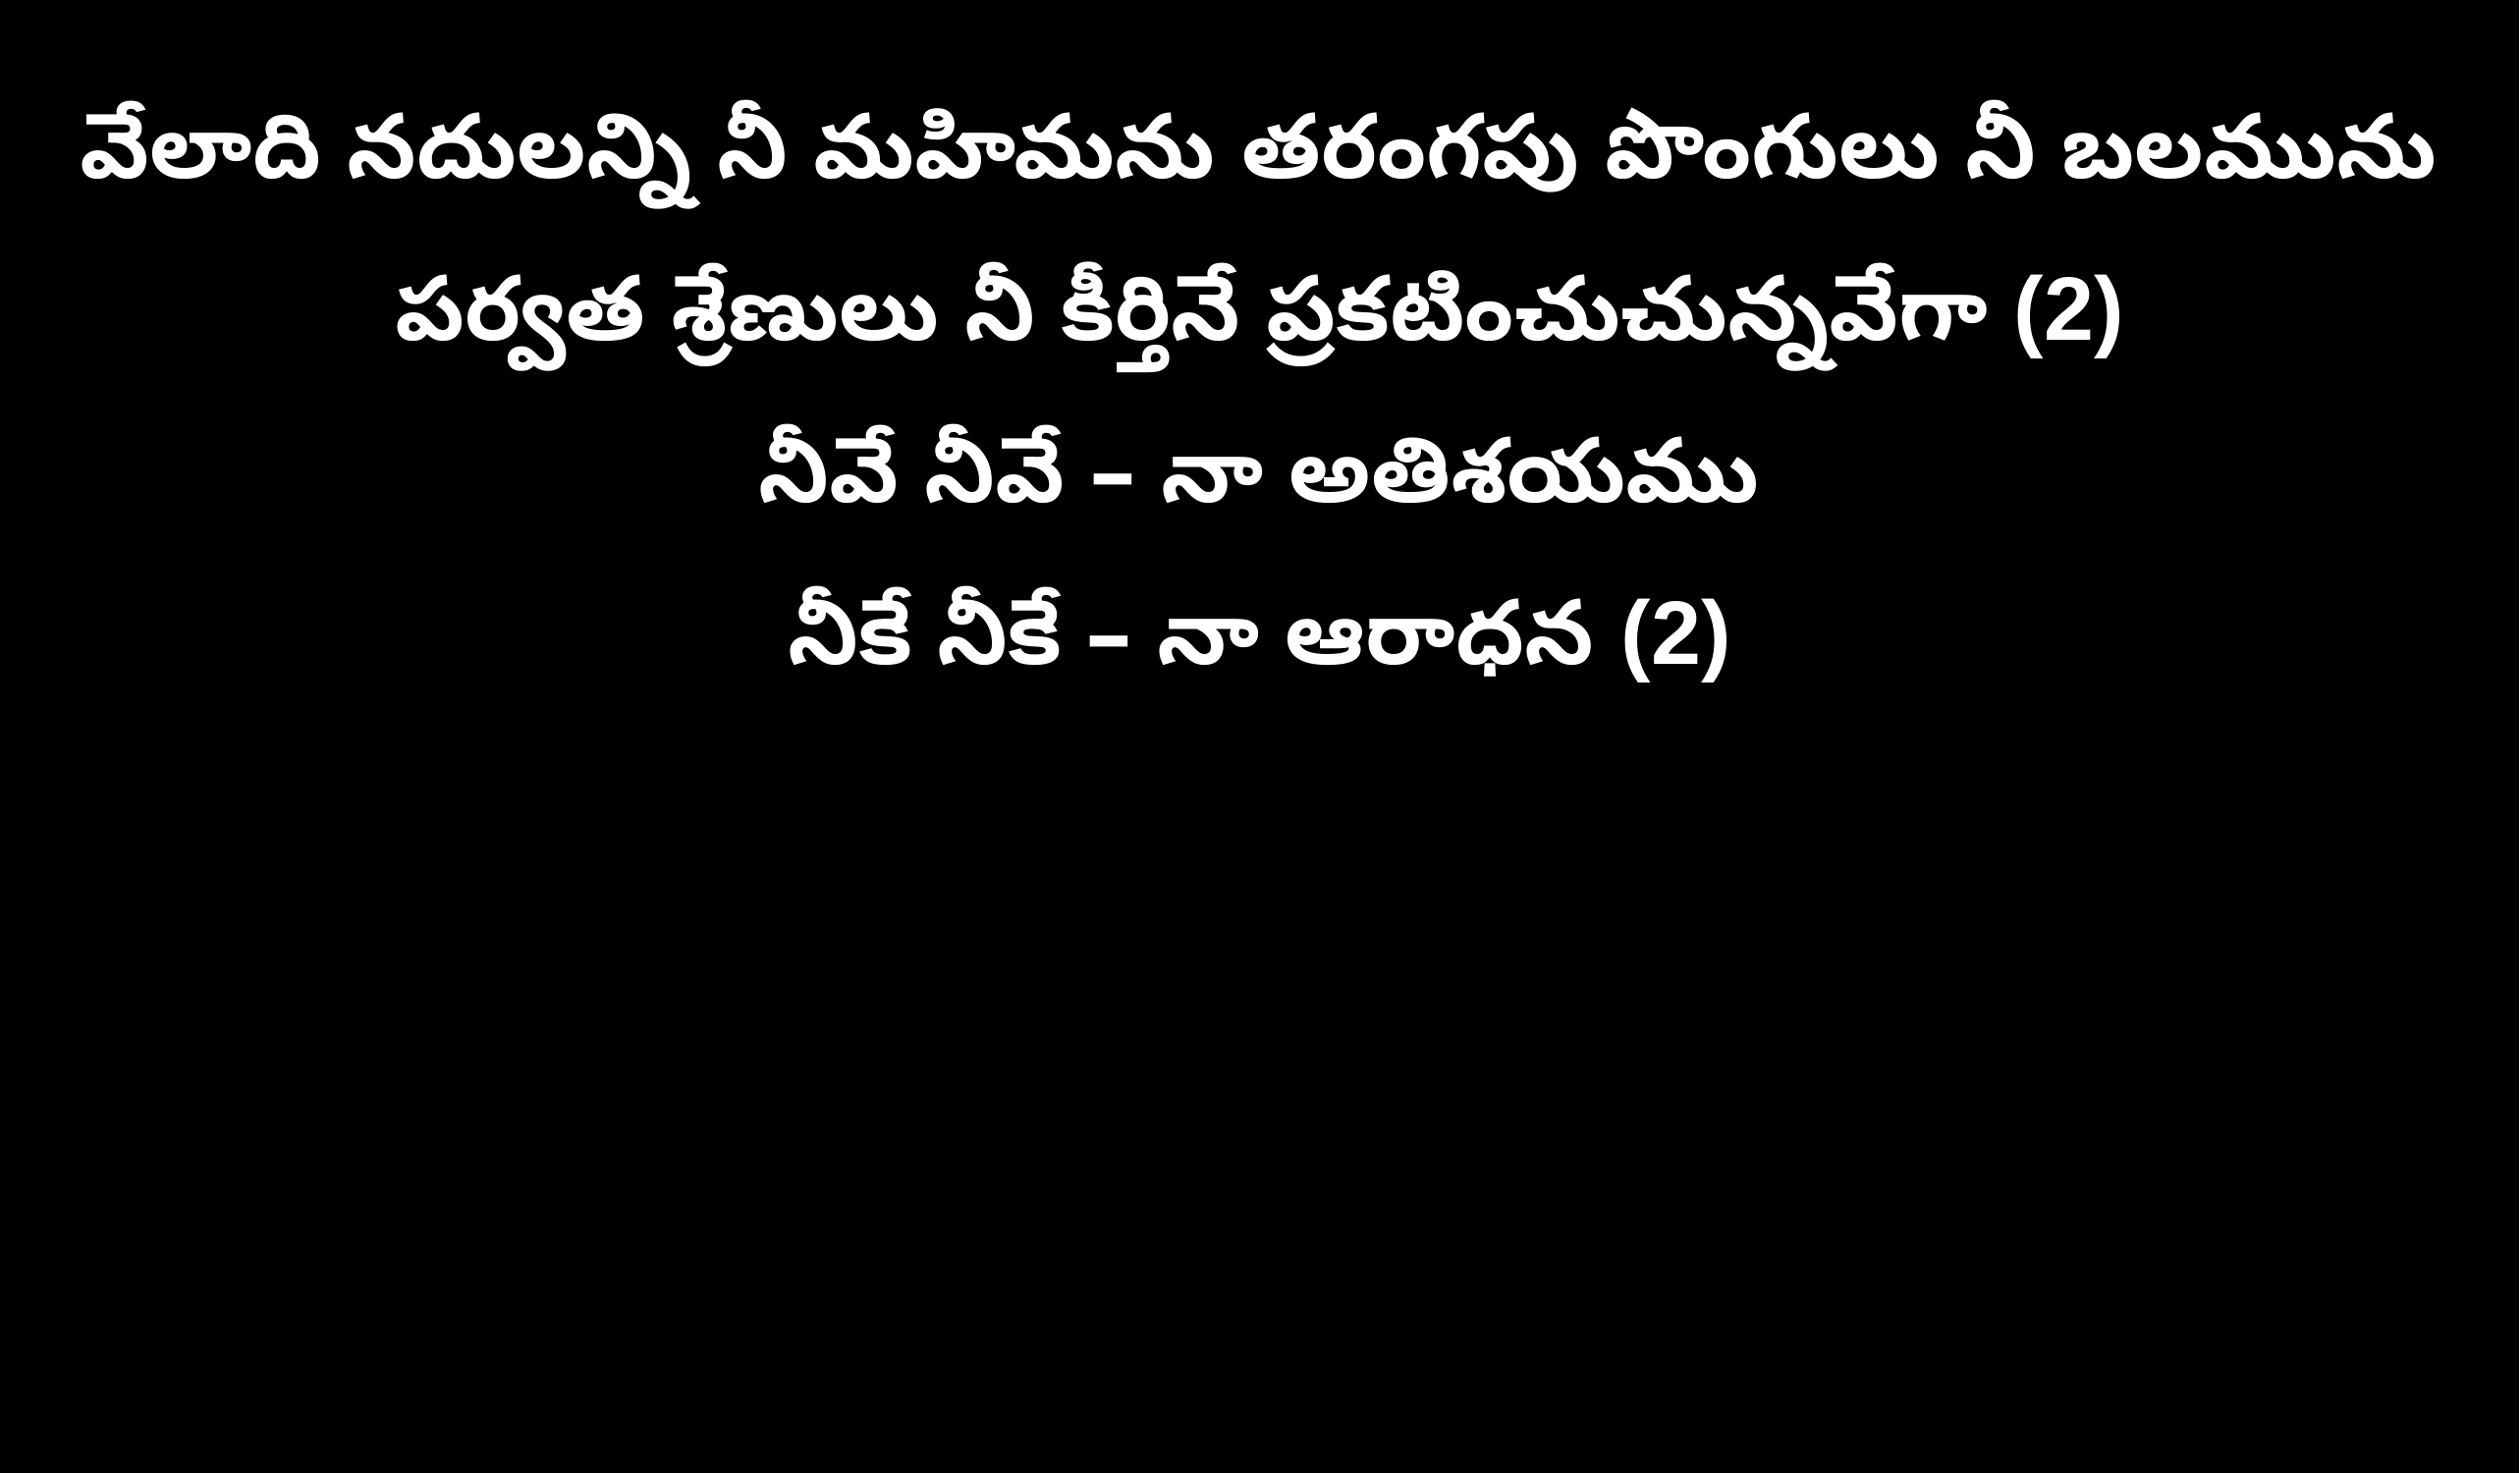

వేలాది నదులన్ని నీ మహిమను తరంగపు పొంగులు నీ బలమును
పర్వత శ్రేణులు నీ కీర్తినే ప్రకటించుచున్నవేగా (2)
నీవే నీవే – నా అతిశయము
నీకే నీకే – నా ఆరాధన (2)